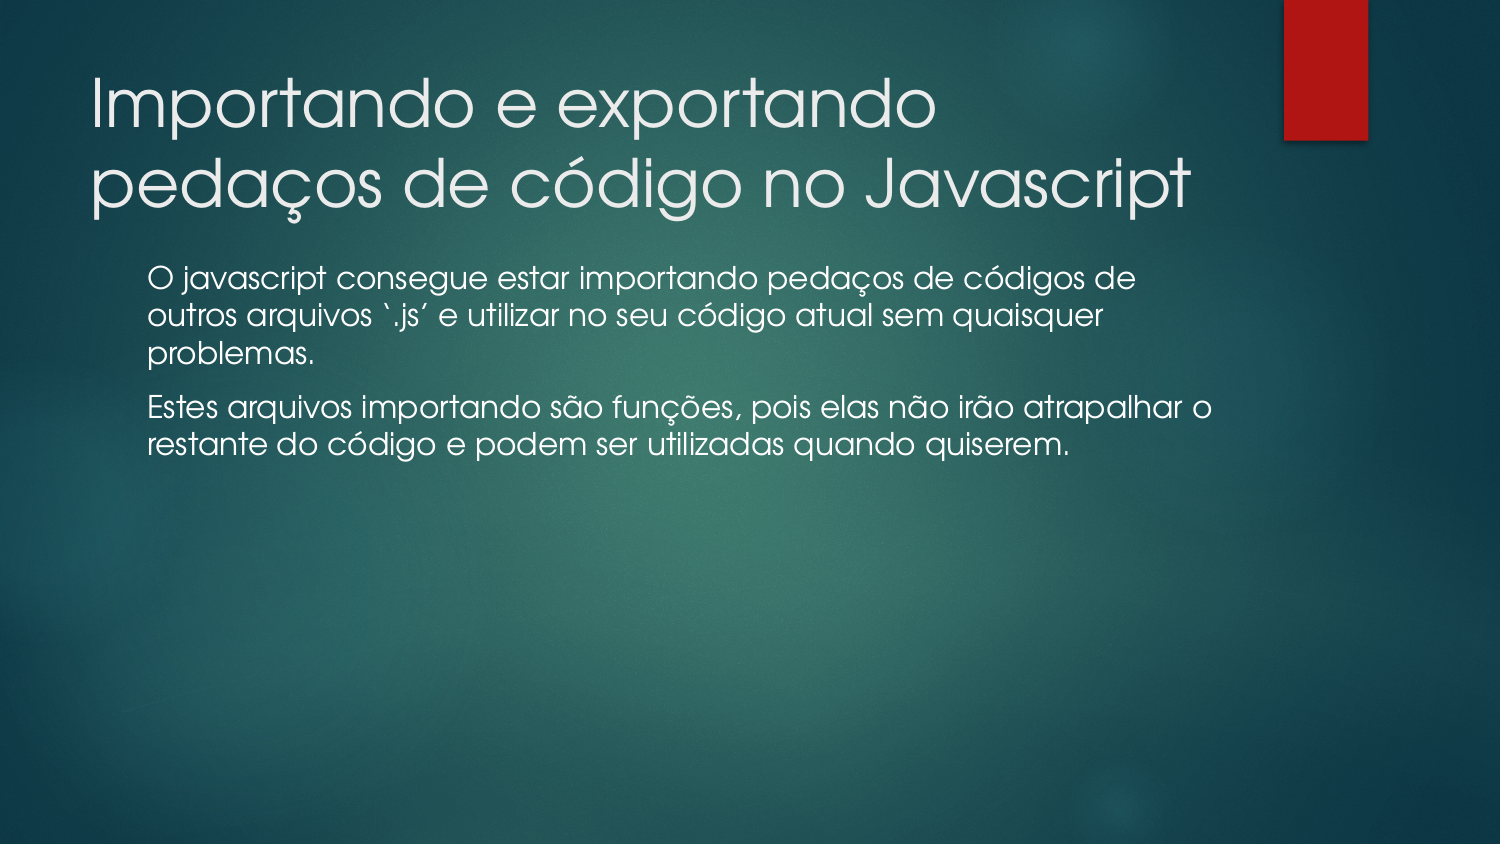

# Importando e exportando pedaços de código no Javascript
O javascript consegue estar importando pedaços de códigos de outros arquivos ‘.js’ e utilizar no seu código atual sem quaisquer problemas.
Estes arquivos importando são funções, pois elas não irão atrapalhar o restante do código e podem ser utilizadas quando quiserem.